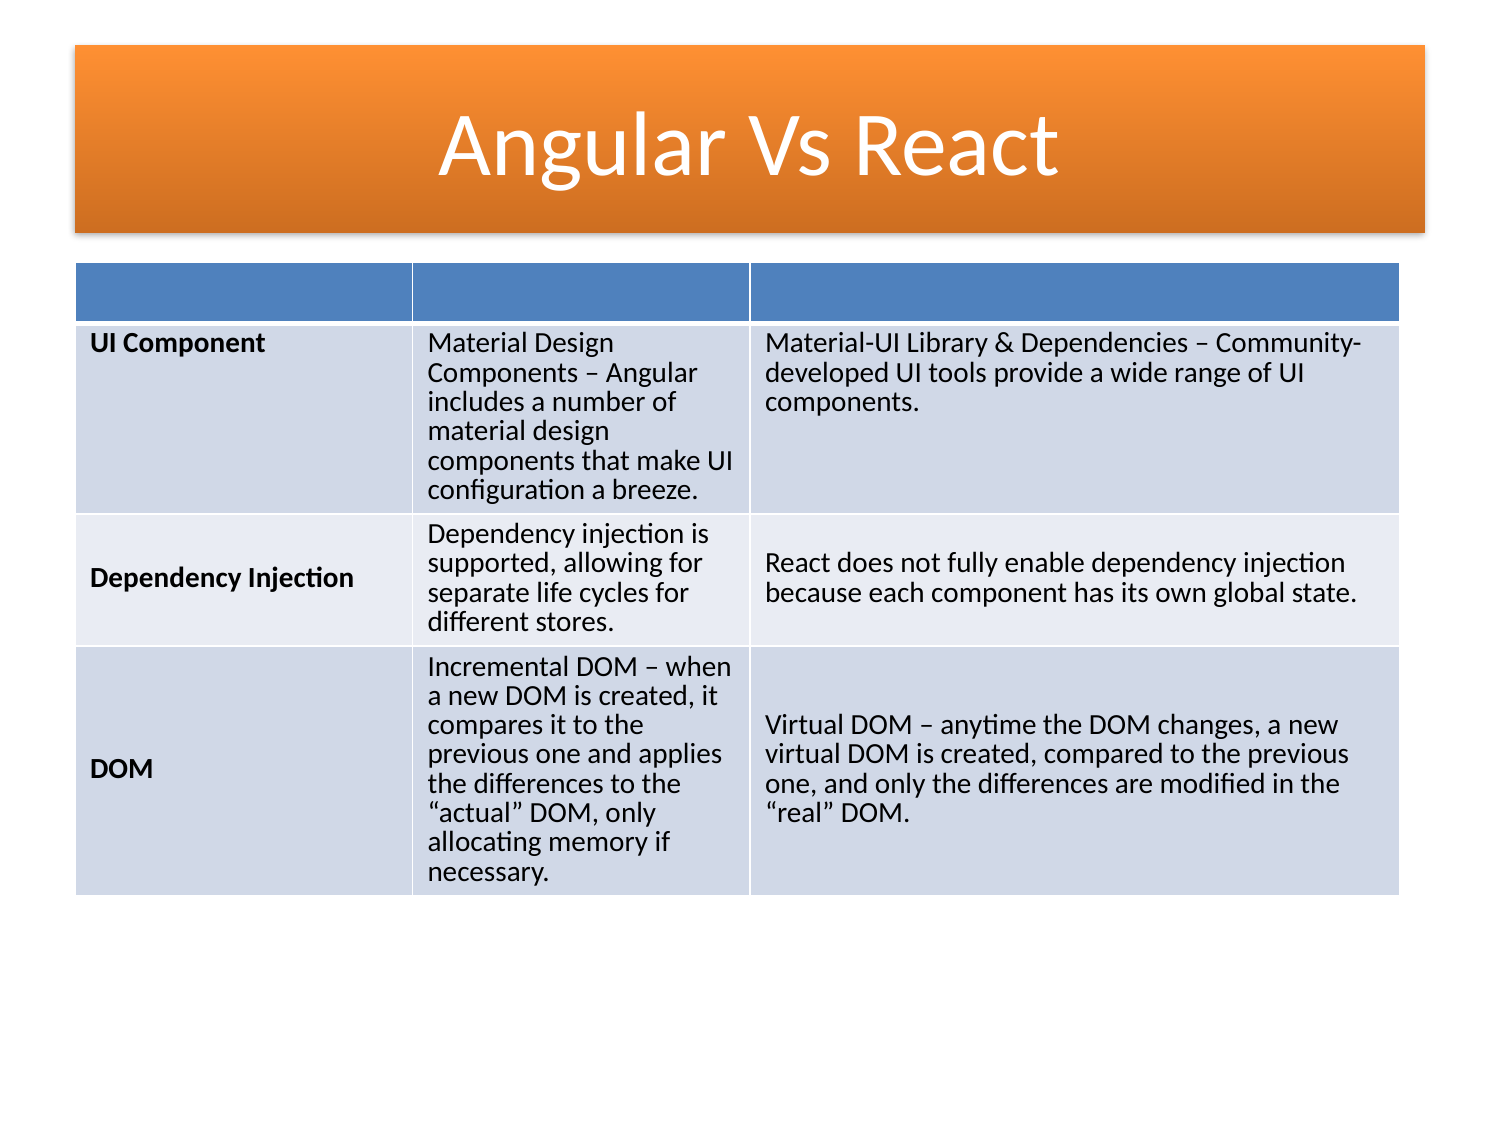

# Angular Vs React
|  |  |  |
| --- | --- | --- |
| UI Component | Material Design Components – Angular includes a number of material design components that make UI configuration a breeze. | Material-UI Library & Dependencies – Community-developed UI tools provide a wide range of UI components. |
| Dependency Injection | Dependency injection is supported, allowing for separate life cycles for different stores. | React does not fully enable dependency injection because each component has its own global state. |
| DOM | Incremental DOM – when a new DOM is created, it compares it to the previous one and applies the differences to the “actual” DOM, only allocating memory if necessary. | Virtual DOM – anytime the DOM changes, a new virtual DOM is created, compared to the previous one, and only the differences are modified in the “real” DOM. |